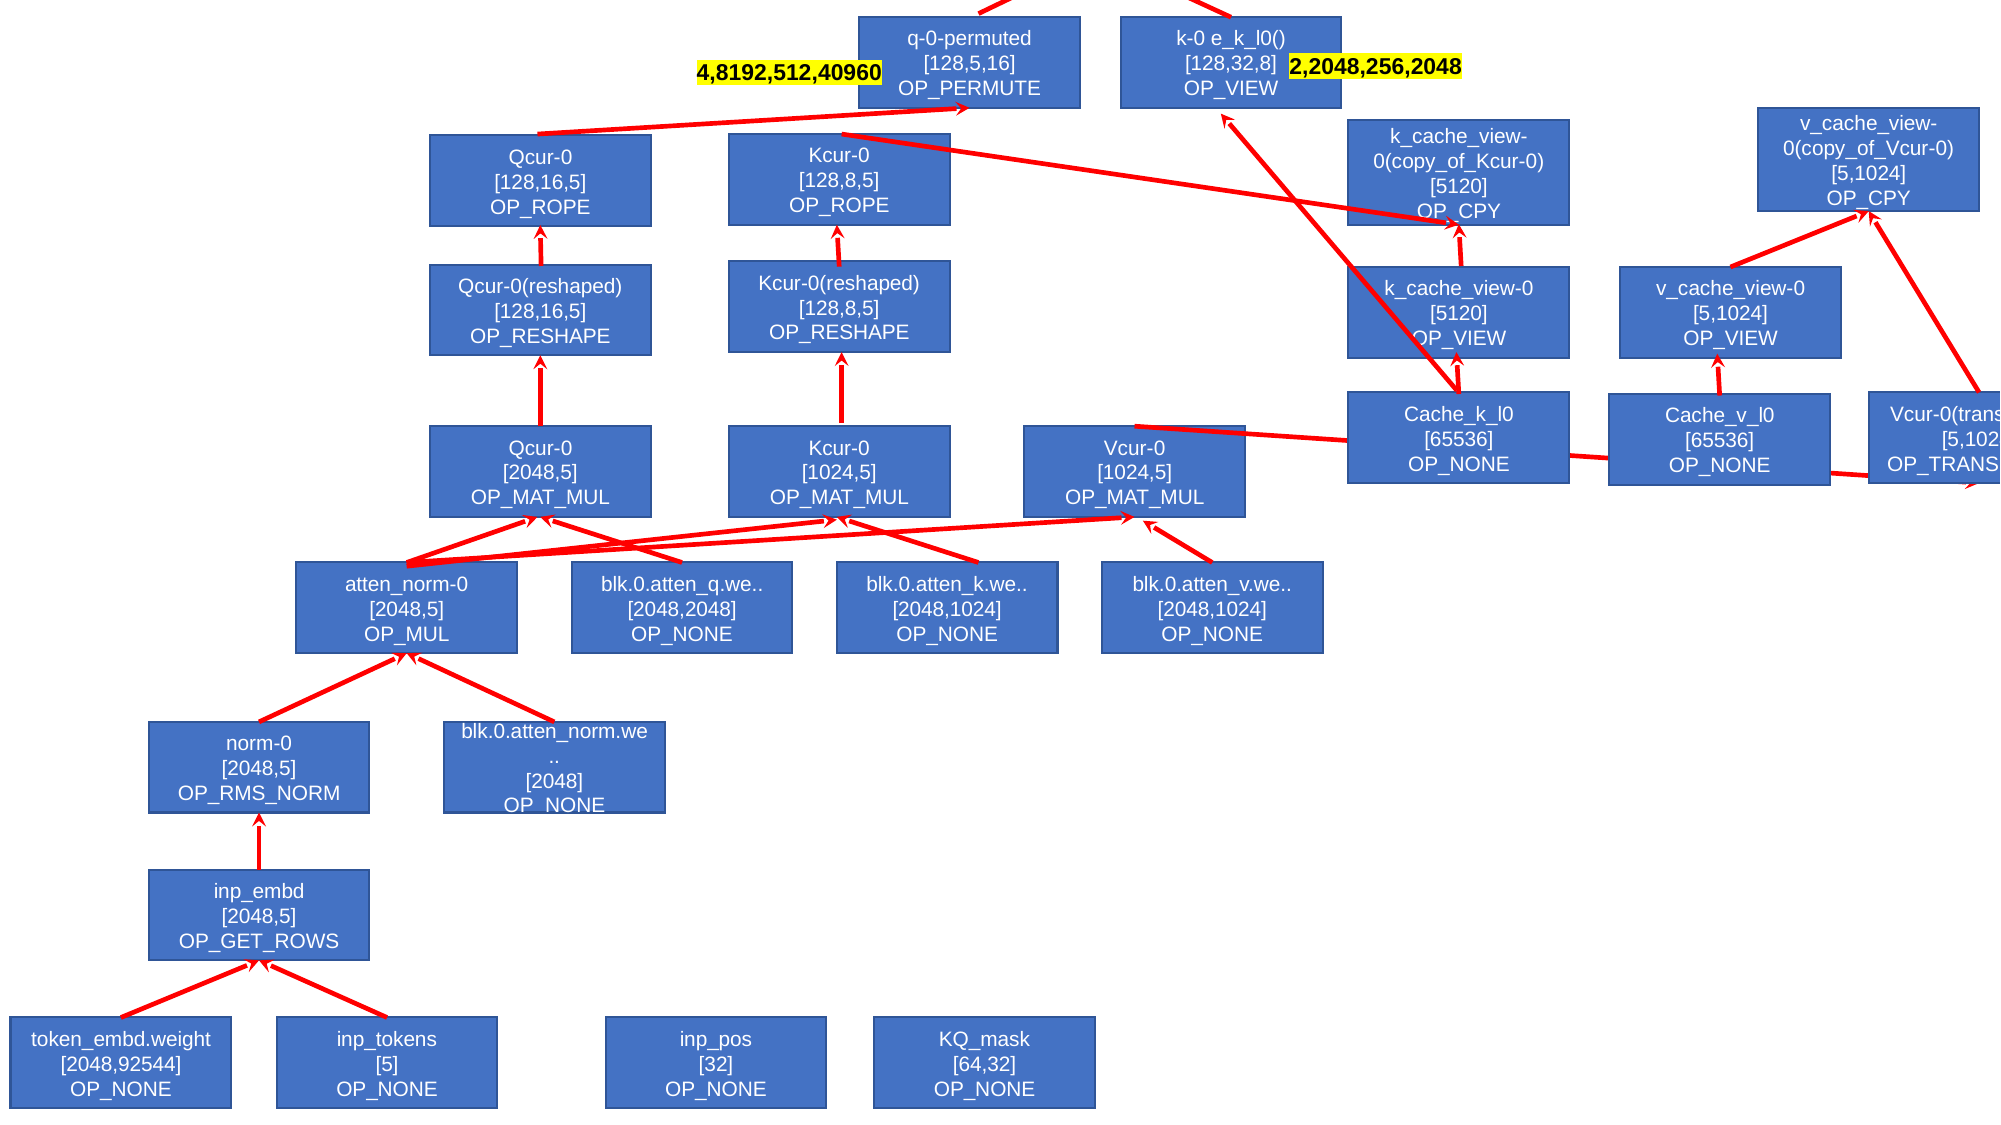

kq-0
[32,5,16]
OP_MUL_MAT
q-0-permuted
[128,5,16]
OP_PERMUTE
k-0 e_k_l0()
[128,32,8]
OP_VIEW
2,2048,256,2048
4,8192,512,40960
v_cache_view-0(copy_of_Vcur-0)
[5,1024]
OP_CPY
k_cache_view-0(copy_of_Kcur-0)
[5120]
OP_CPY
Kcur-0
[128,8,5]
OP_ROPE
Qcur-0
[128,16,5]
OP_ROPE
Kcur-0(reshaped)
[128,8,5]
OP_RESHAPE
Qcur-0(reshaped)
[128,16,5]
OP_RESHAPE
k_cache_view-0
[5120]
OP_VIEW
v_cache_view-0
[5,1024]
OP_VIEW
Cache_k_l0
[65536]
OP_NONE
Vcur-0(transposed)
[5,1024]
OP_TRANSPOSED
Cache_v_l0
[65536]
OP_NONE
Qcur-0
[2048,5]
OP_MAT_MUL
Kcur-0
[1024,5]
OP_MAT_MUL
Vcur-0
[1024,5]
OP_MAT_MUL
atten_norm-0
[2048,5]
OP_MUL
blk.0.atten_q.we..
[2048,2048]
OP_NONE
blk.0.atten_k.we..
[2048,1024]
OP_NONE
blk.0.atten_v.we..
[2048,1024]
OP_NONE
norm-0
[2048,5]
OP_RMS_NORM
blk.0.atten_norm.we..
[2048]
OP_NONE
inp_embd
[2048,5]
OP_GET_ROWS
token_embd.weight
[2048,92544]
OP_NONE
inp_tokens
[5]
OP_NONE
inp_pos
[32]
OP_NONE
KQ_mask
[64,32]
OP_NONE